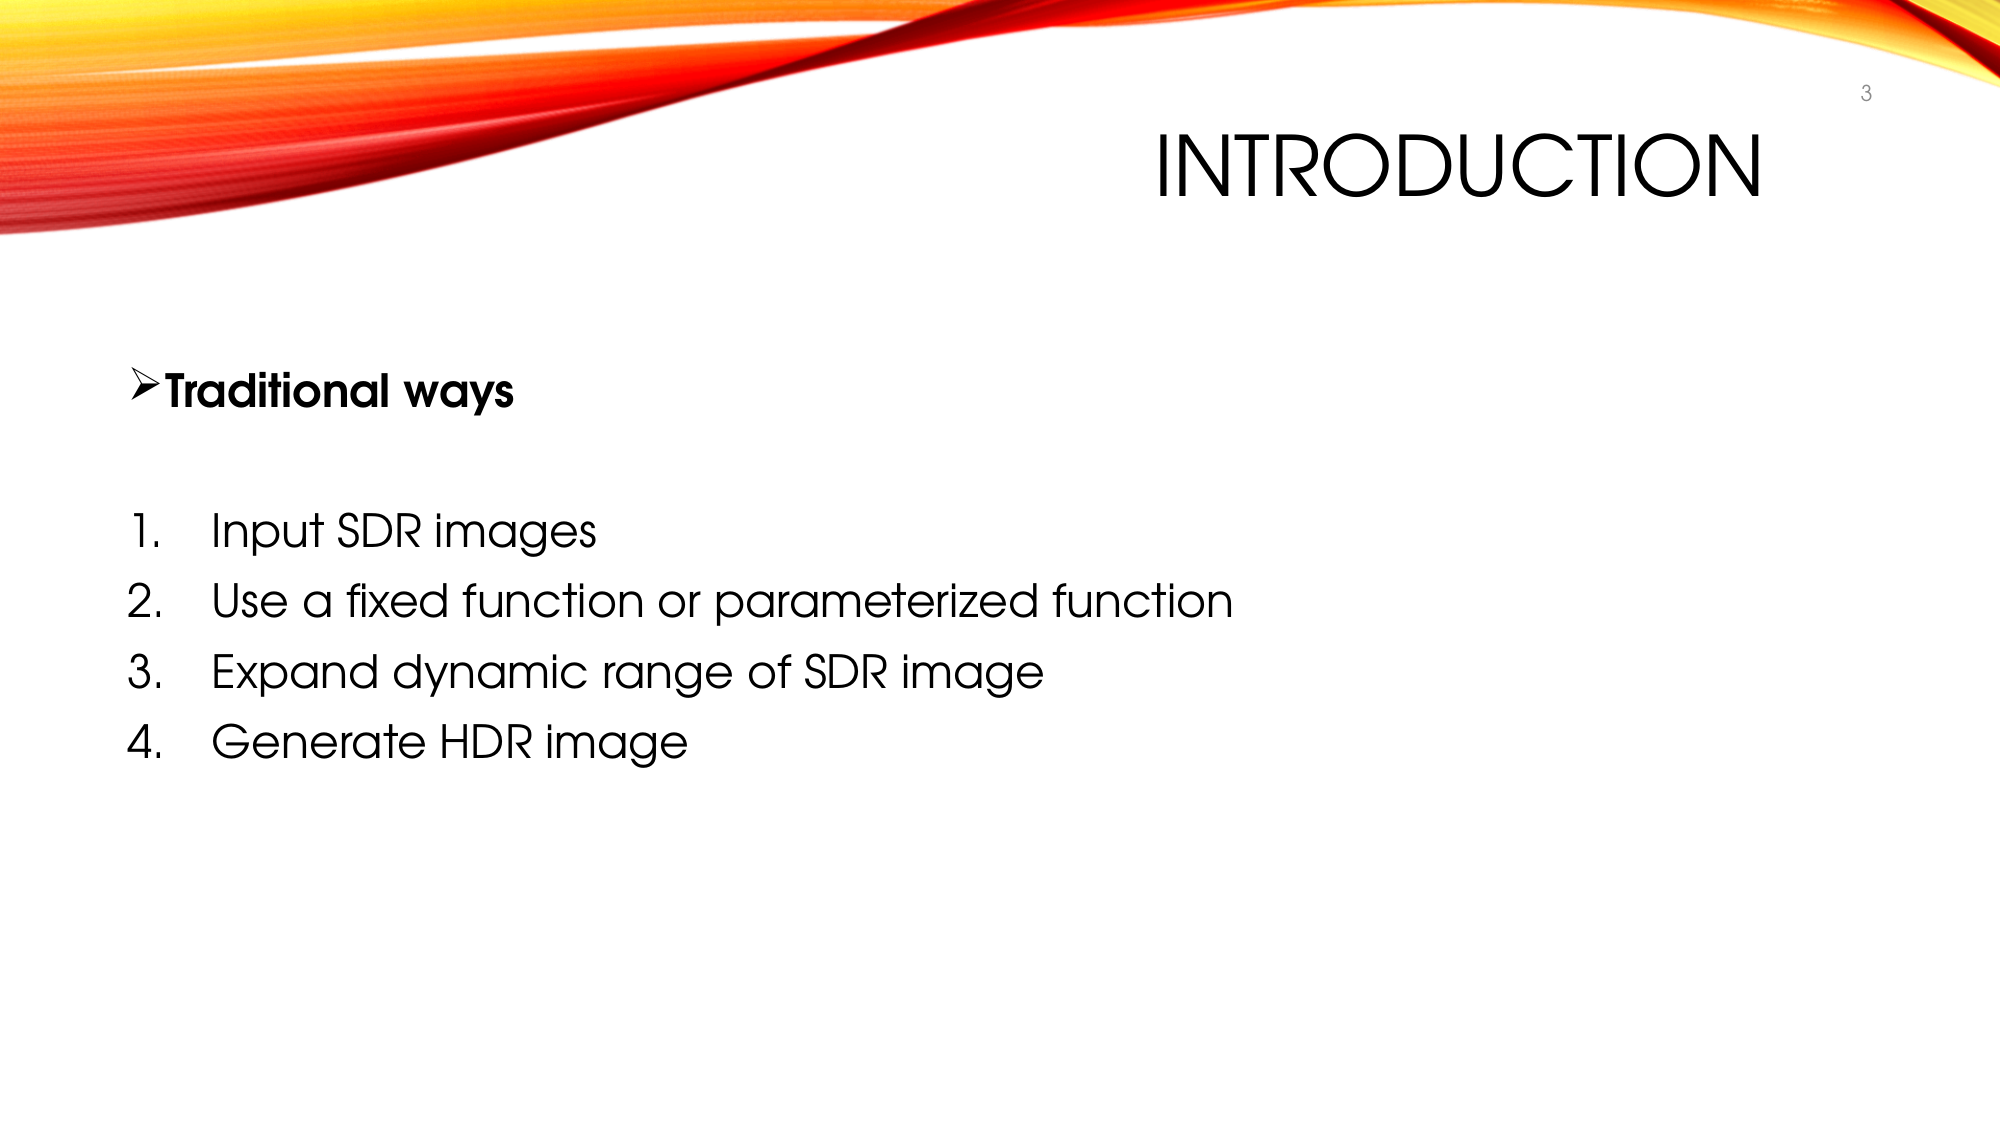

3
# Introduction
Traditional ways

Input SDR images
Use a fixed function or parameterized function
Expand dynamic range of SDR image
Generate HDR image